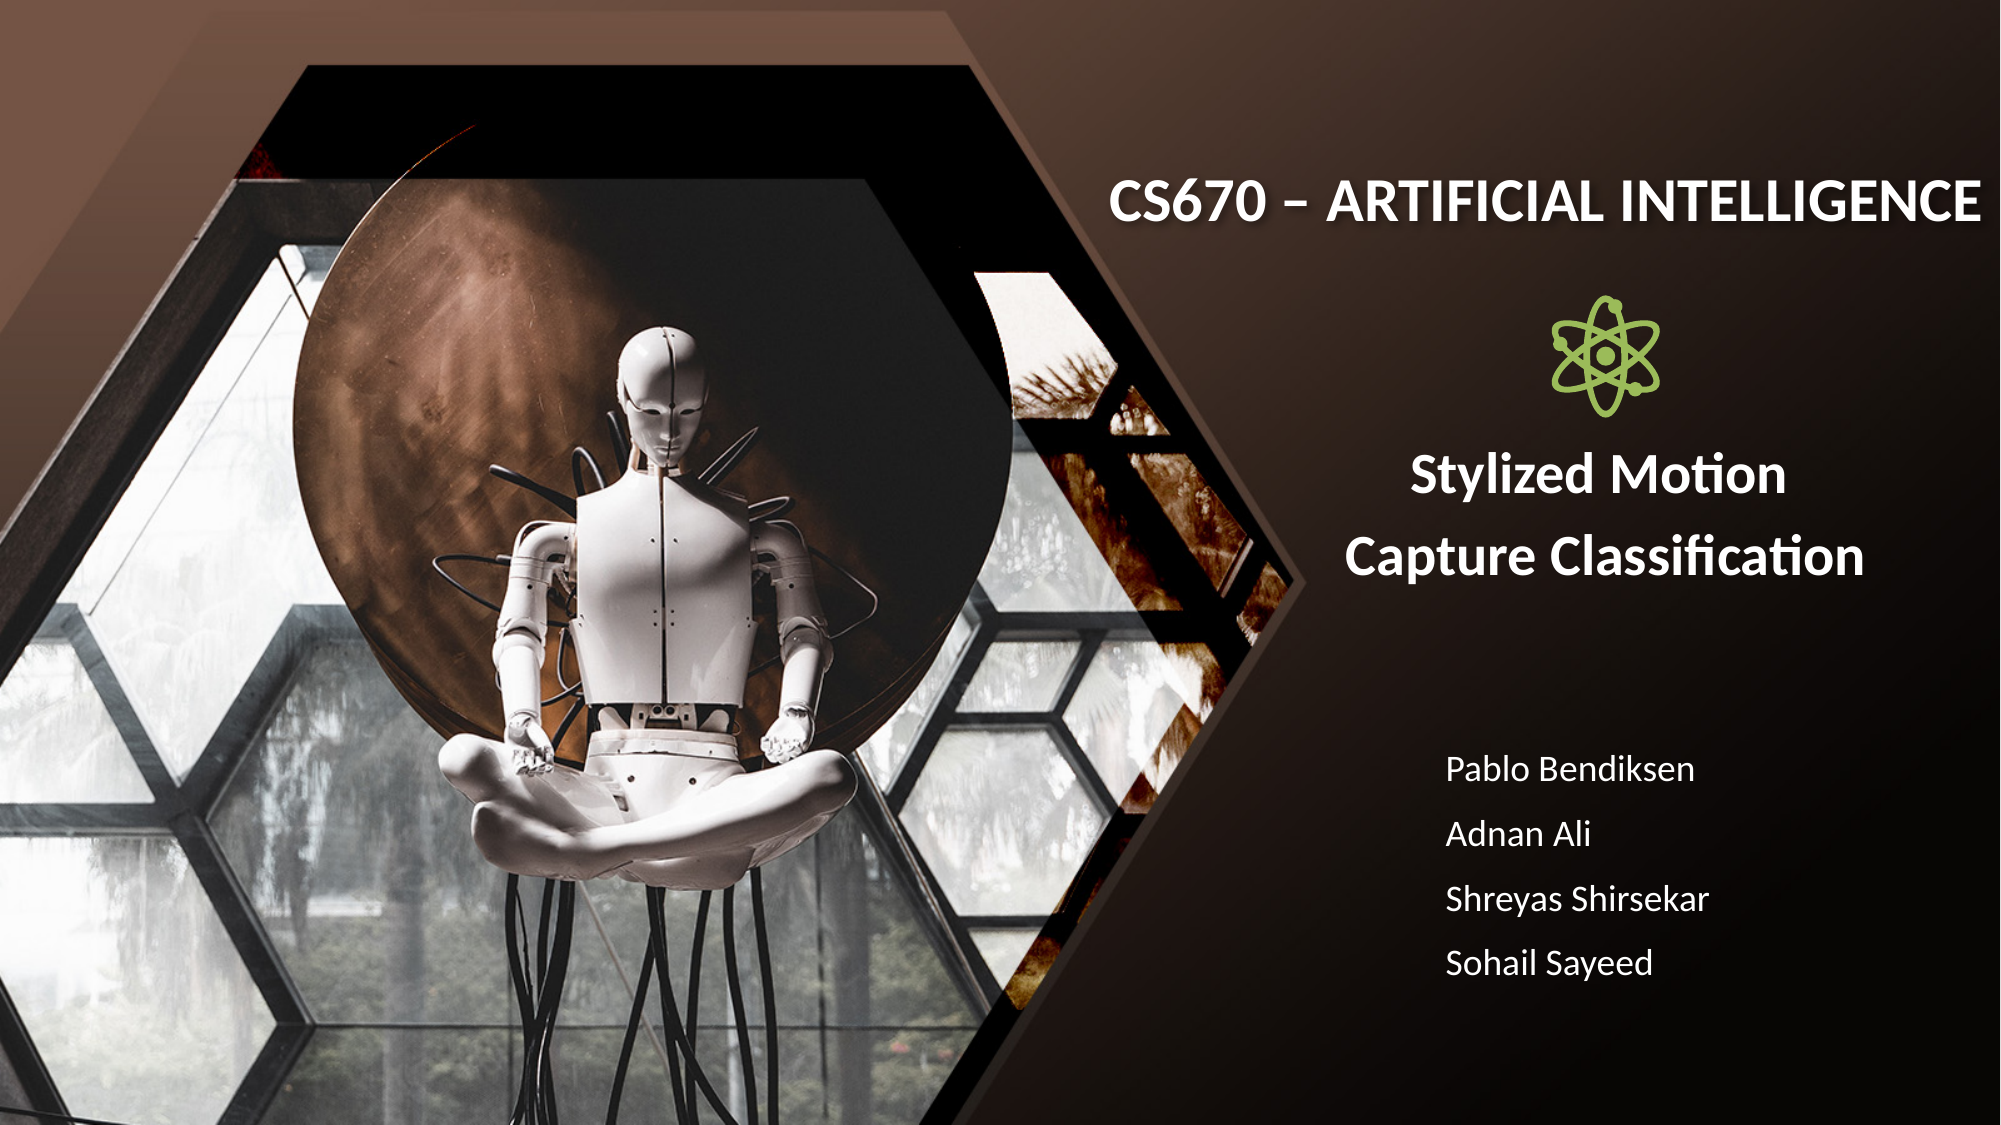

# CS670 – ARTIFICIAL INTELLIGENCE

Stylized Motion
Capture Classification
Pablo Bendiksen
Adnan Ali
Shreyas Shirsekar
Sohail Sayeed